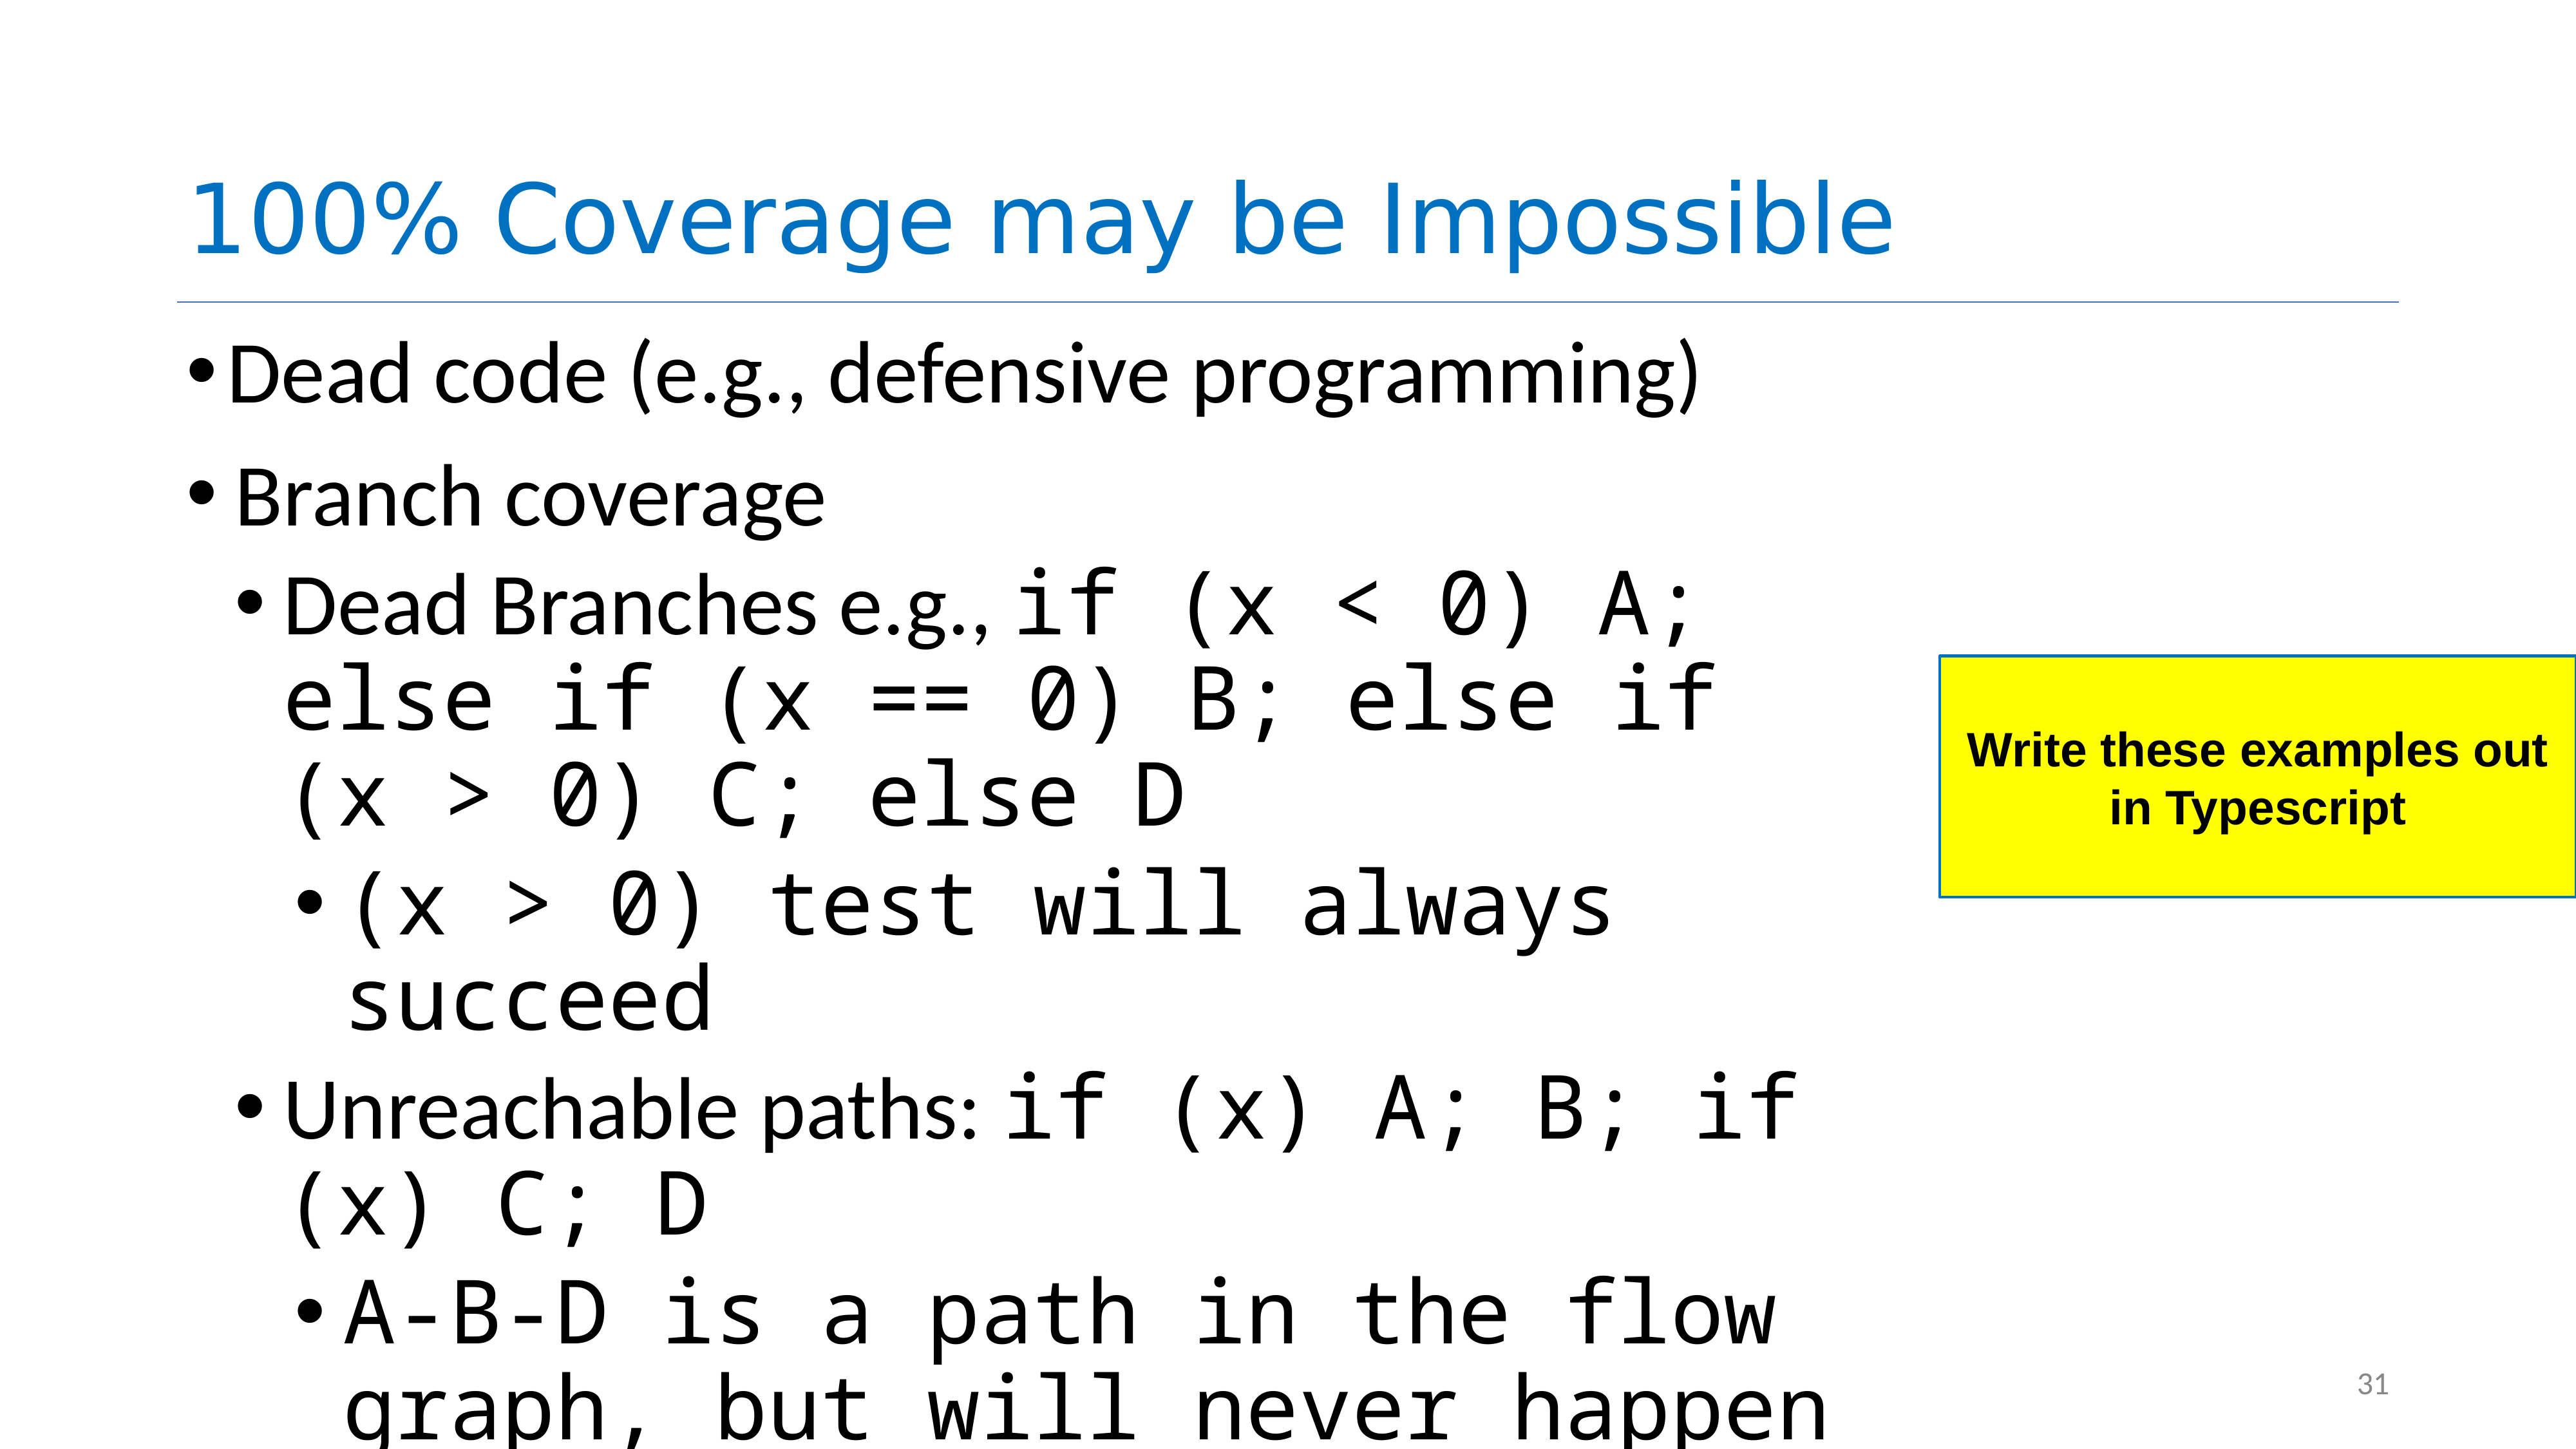

# 100% Coverage may be Impossible
Dead code (e.g., defensive programming)
Branch coverage
Dead Branches e.g., if (x < 0) A; else if (x == 0) B; else if (x > 0) C; else D
(x > 0) test will always succeed
Unreachable paths: if (x) A; B; if (x) C; D
A-B-D is a path in the flow graph, but will never happen because this code will always execute either A and C or neither.
Write these examples out in Typescript
31